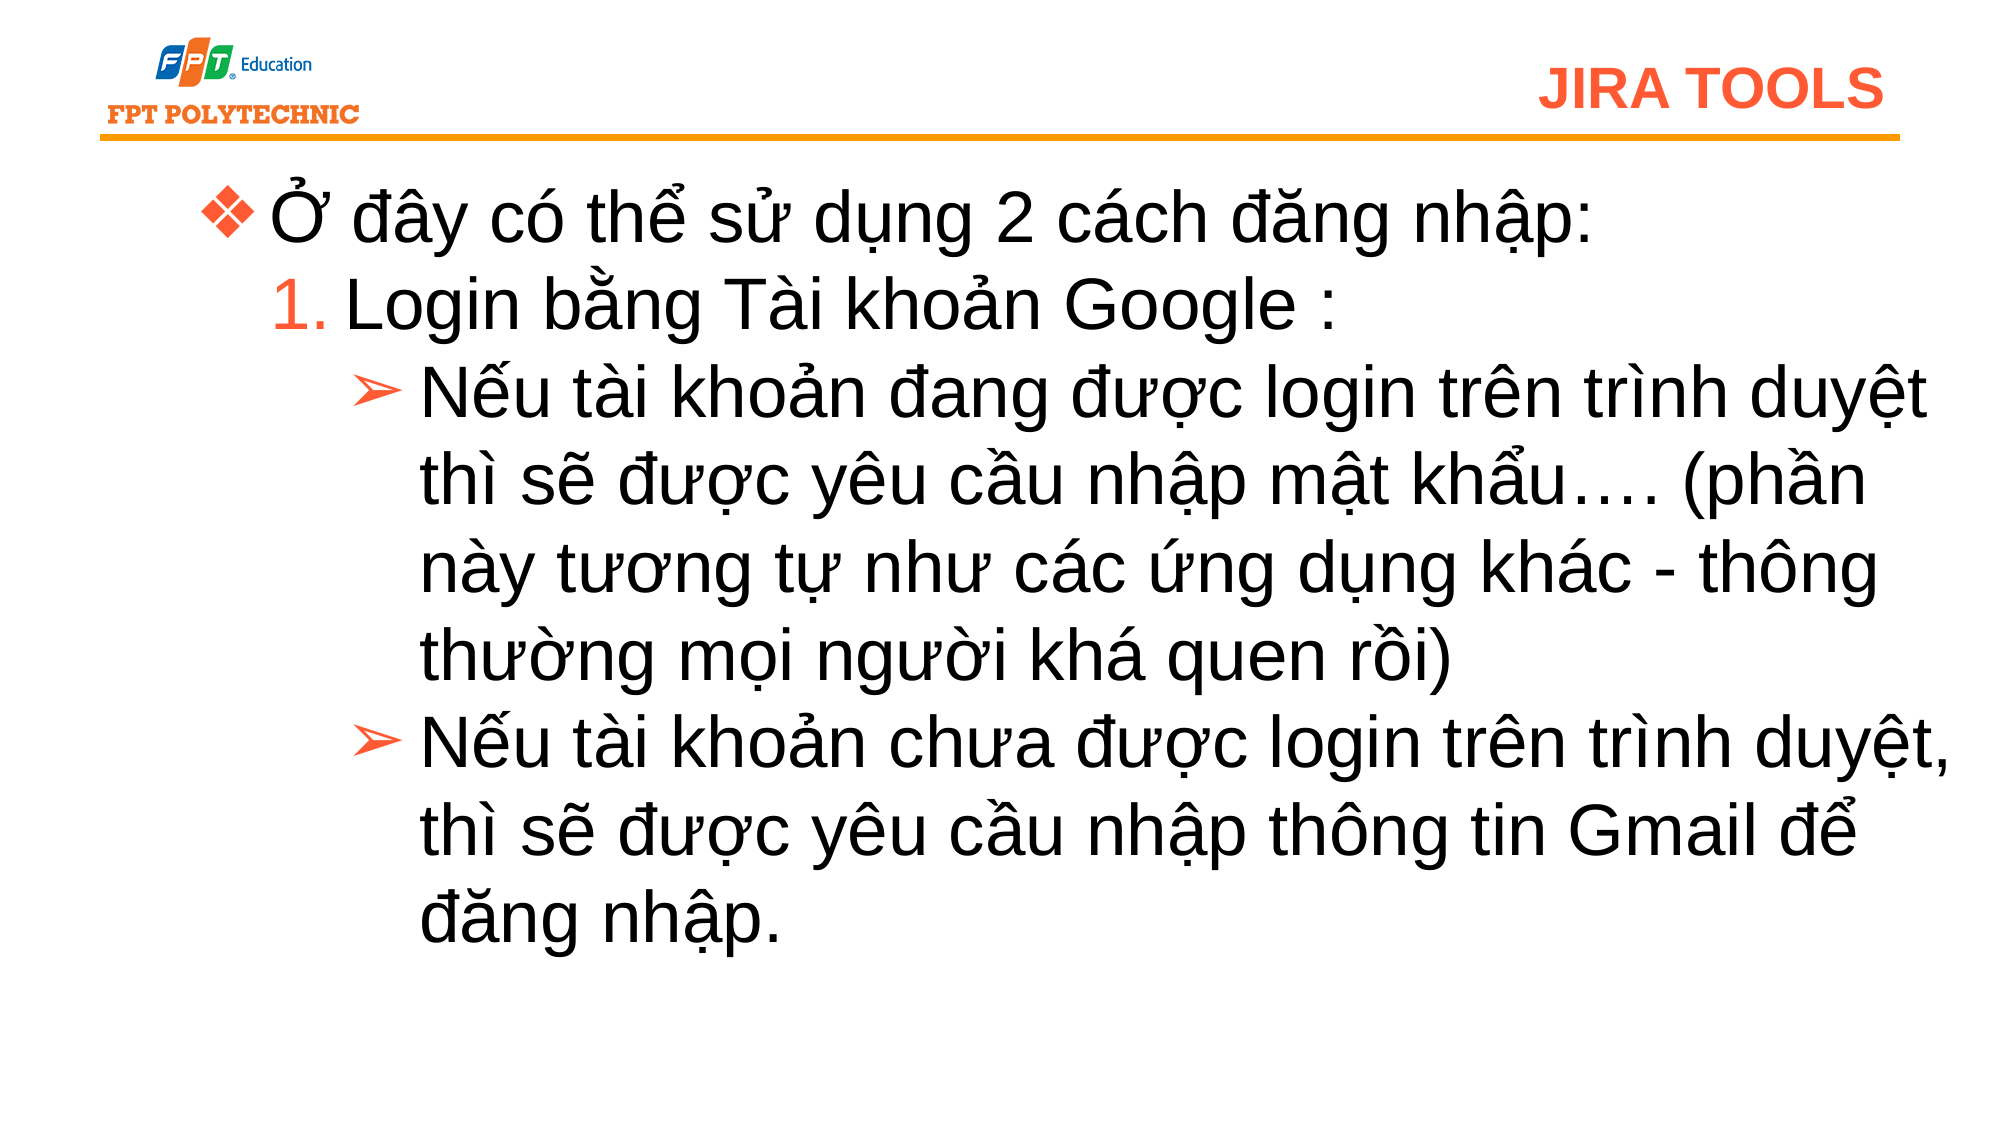

# jira tools
Ở đây có thể sử dụng 2 cách đăng nhập:
Login bằng Tài khoản Google :
Nếu tài khoản đang được login trên trình duyệt thì sẽ được yêu cầu nhập mật khẩu…. (phần này tương tự như các ứng dụng khác - thông thường mọi người khá quen rồi)
Nếu tài khoản chưa được login trên trình duyệt, thì sẽ được yêu cầu nhập thông tin Gmail để đăng nhập.